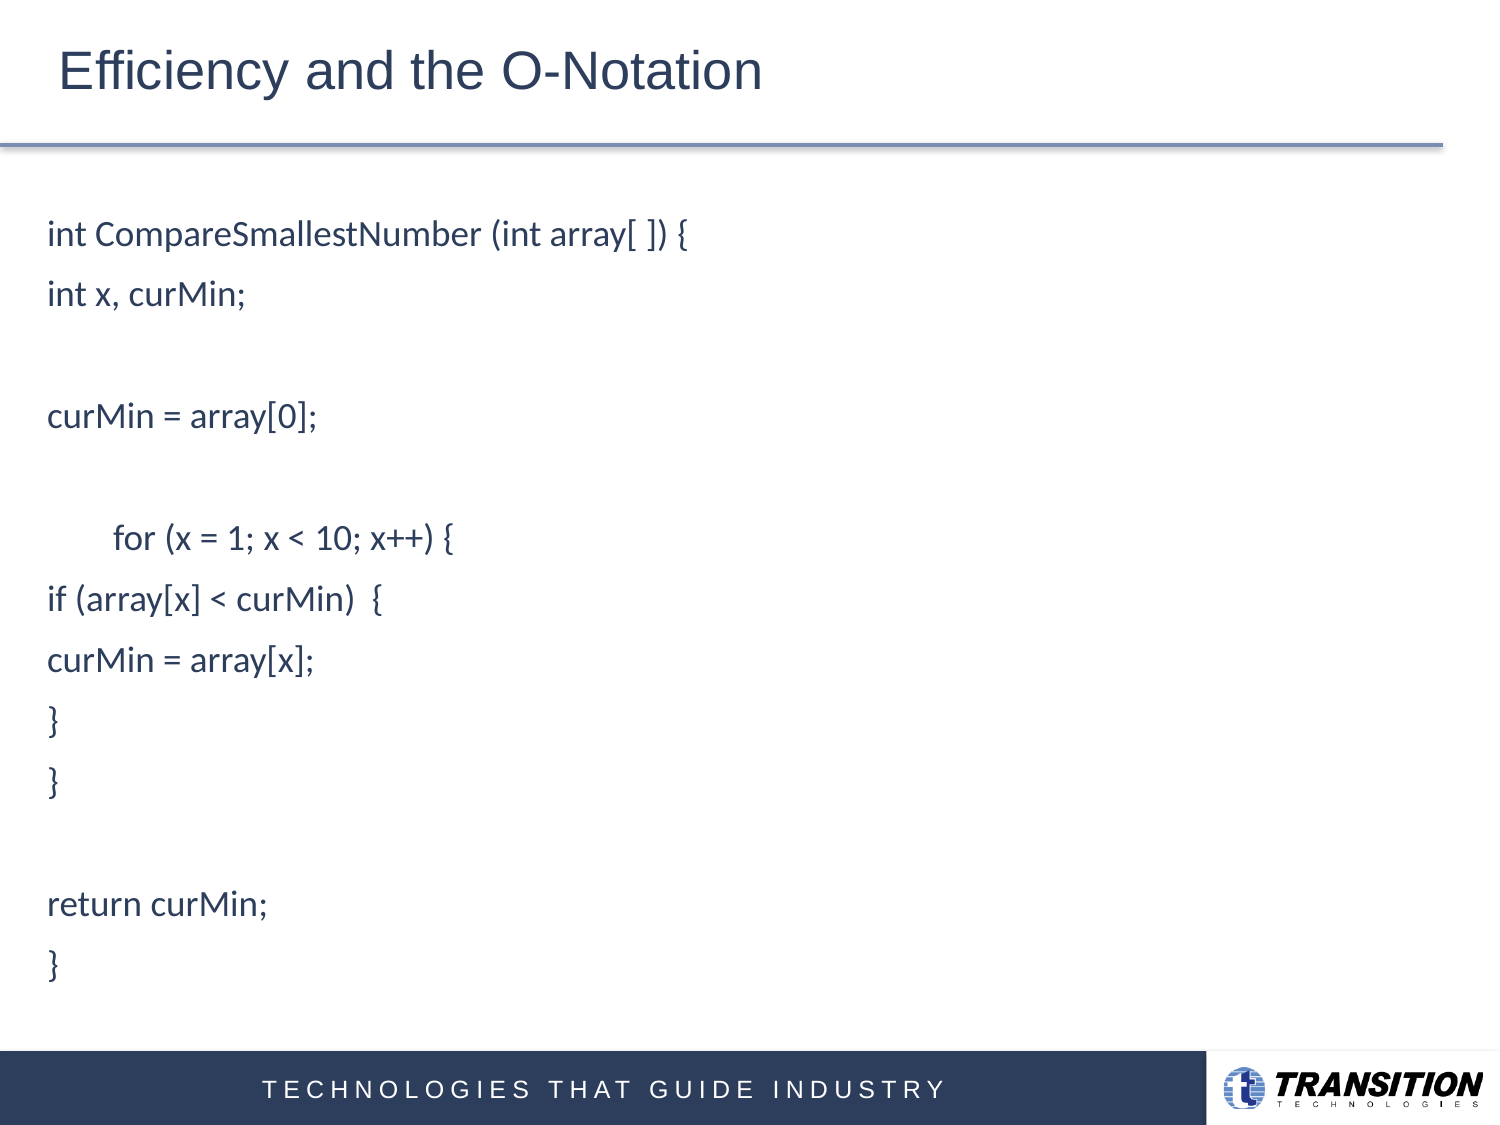

# Efficiency and the O-Notation
int CompareSmallestNumber (int array[ ]) {
	int x, curMin;

	curMin = array[0];

        for (x = 1; x < 10; x++) {
		if (array[x] < curMin)  {
			curMin = array[x];
		}
	}

	return curMin;
}